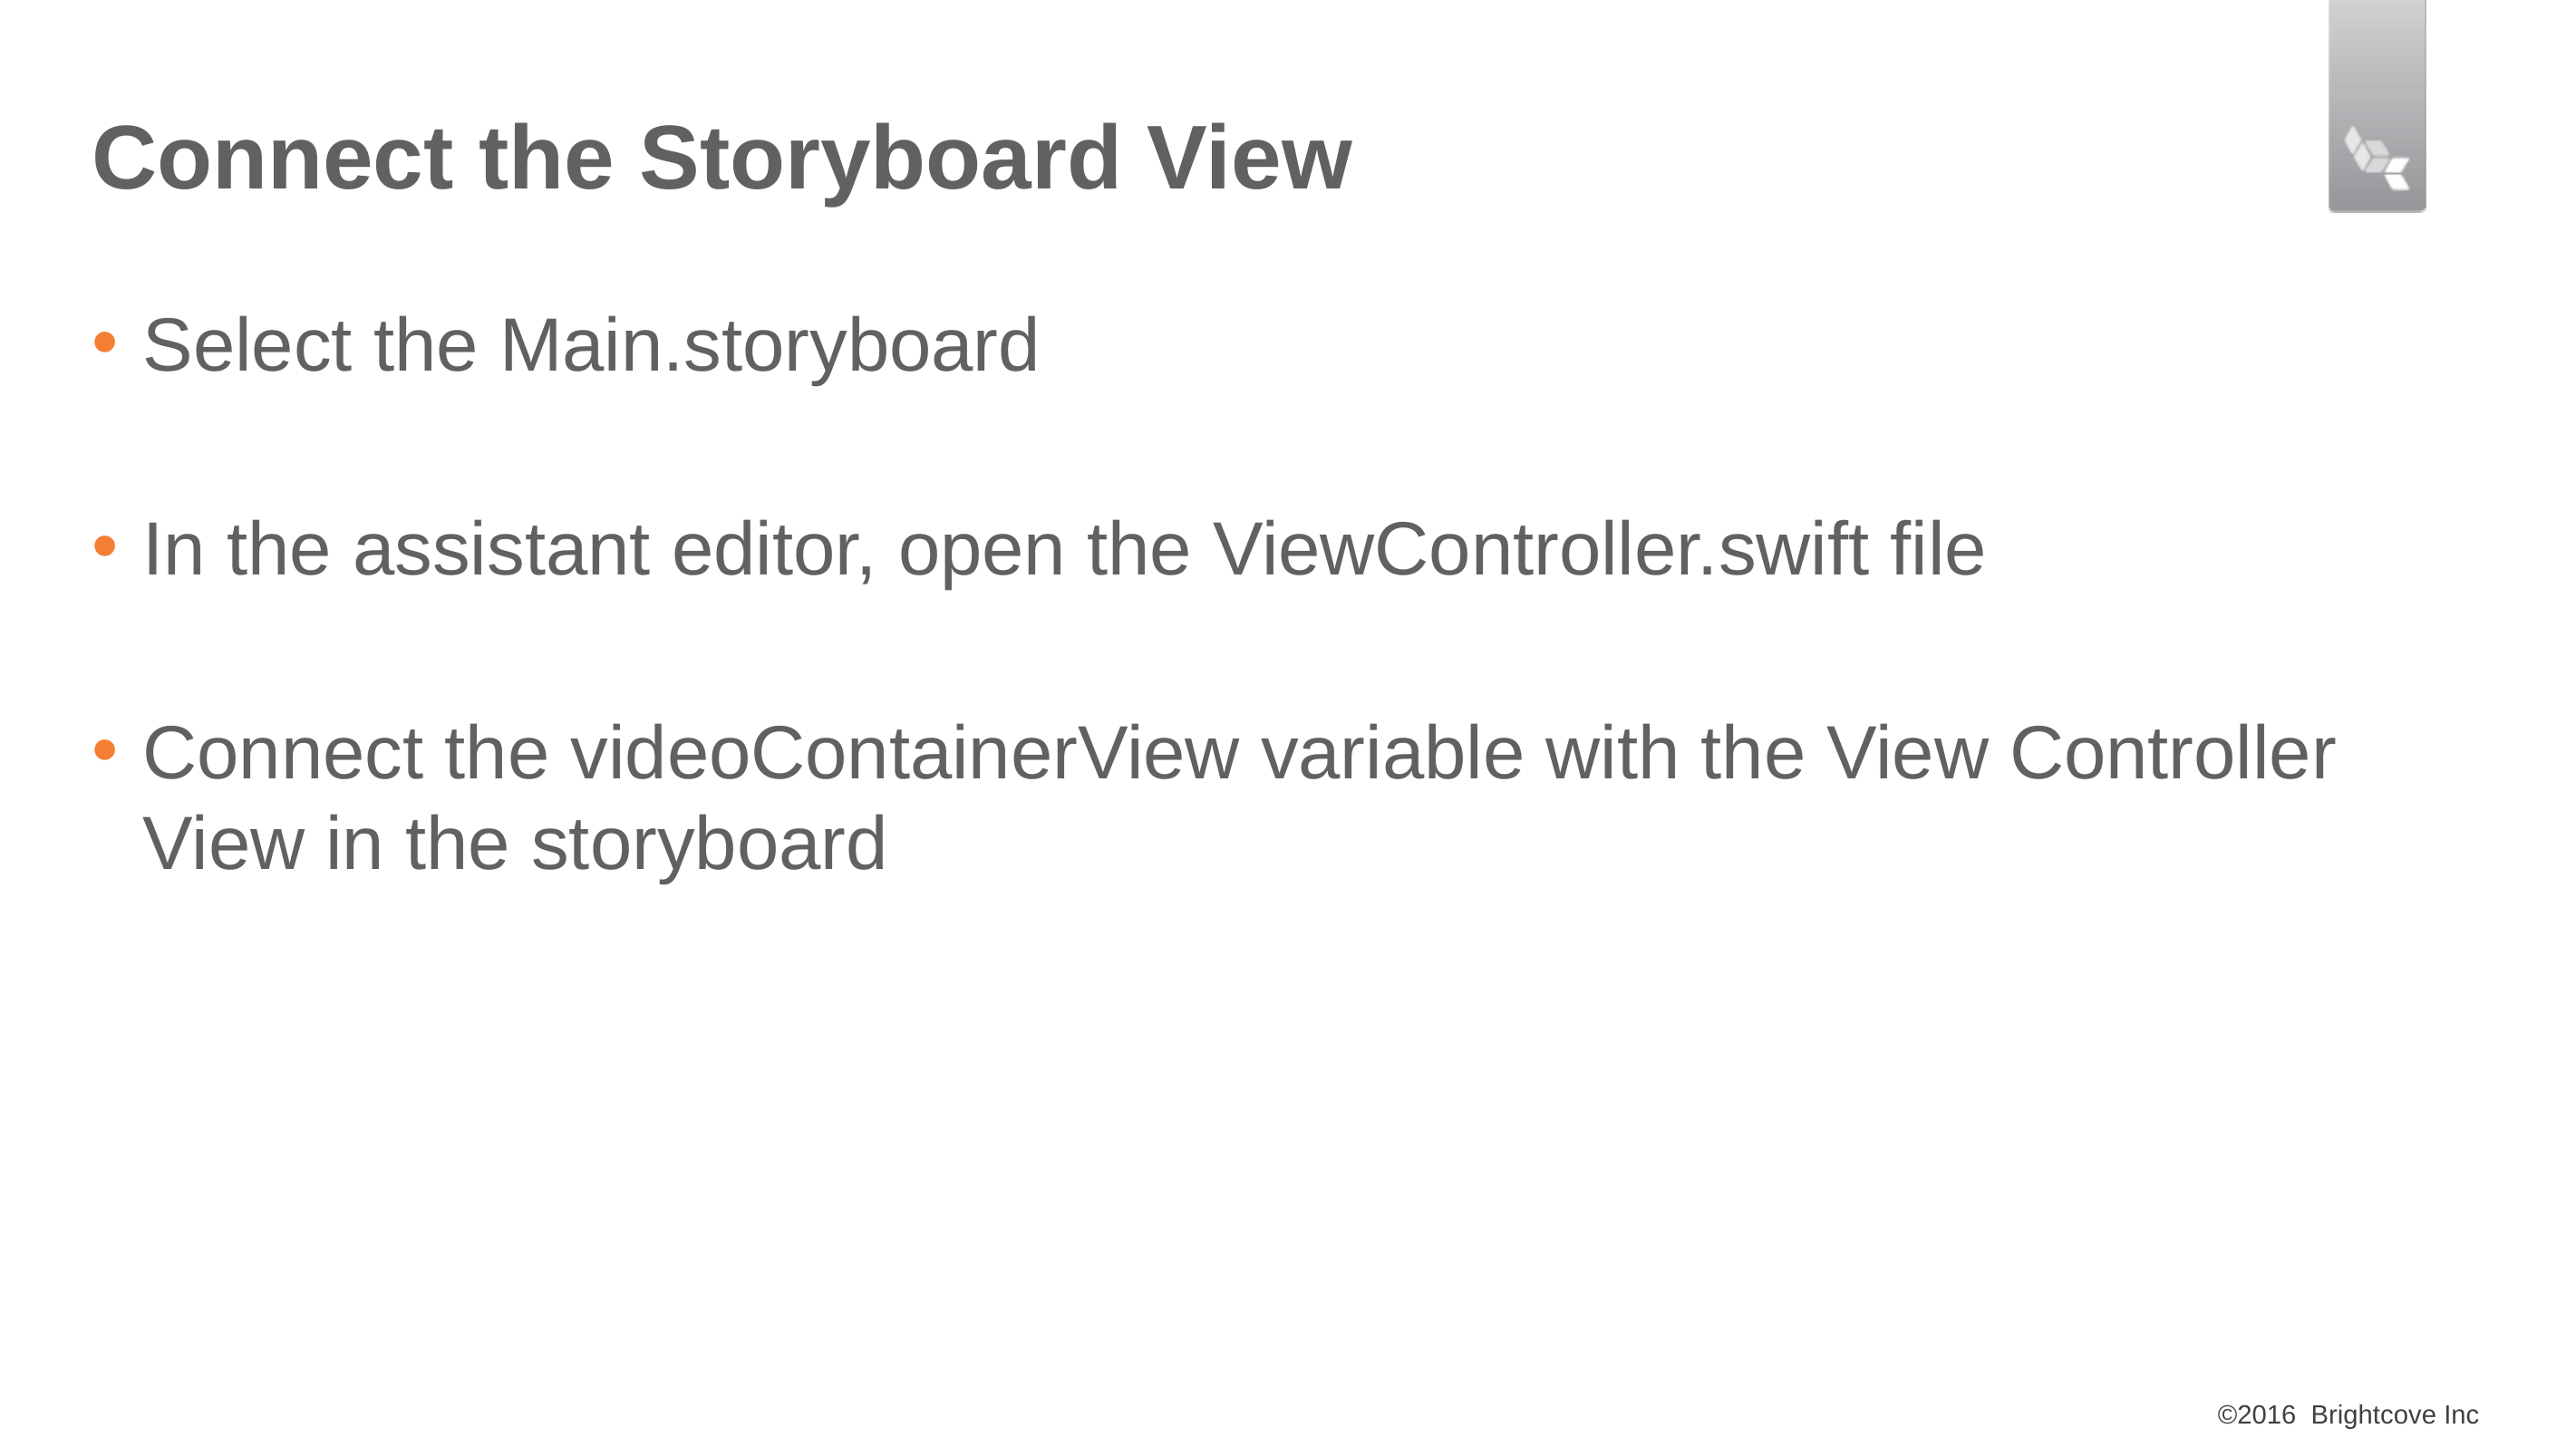

# Connect the Storyboard View
Select the Main.storyboard

In the assistant editor, open the ViewController.swift file

Connect the videoContainerView variable with the View Controller View in the storyboard
36